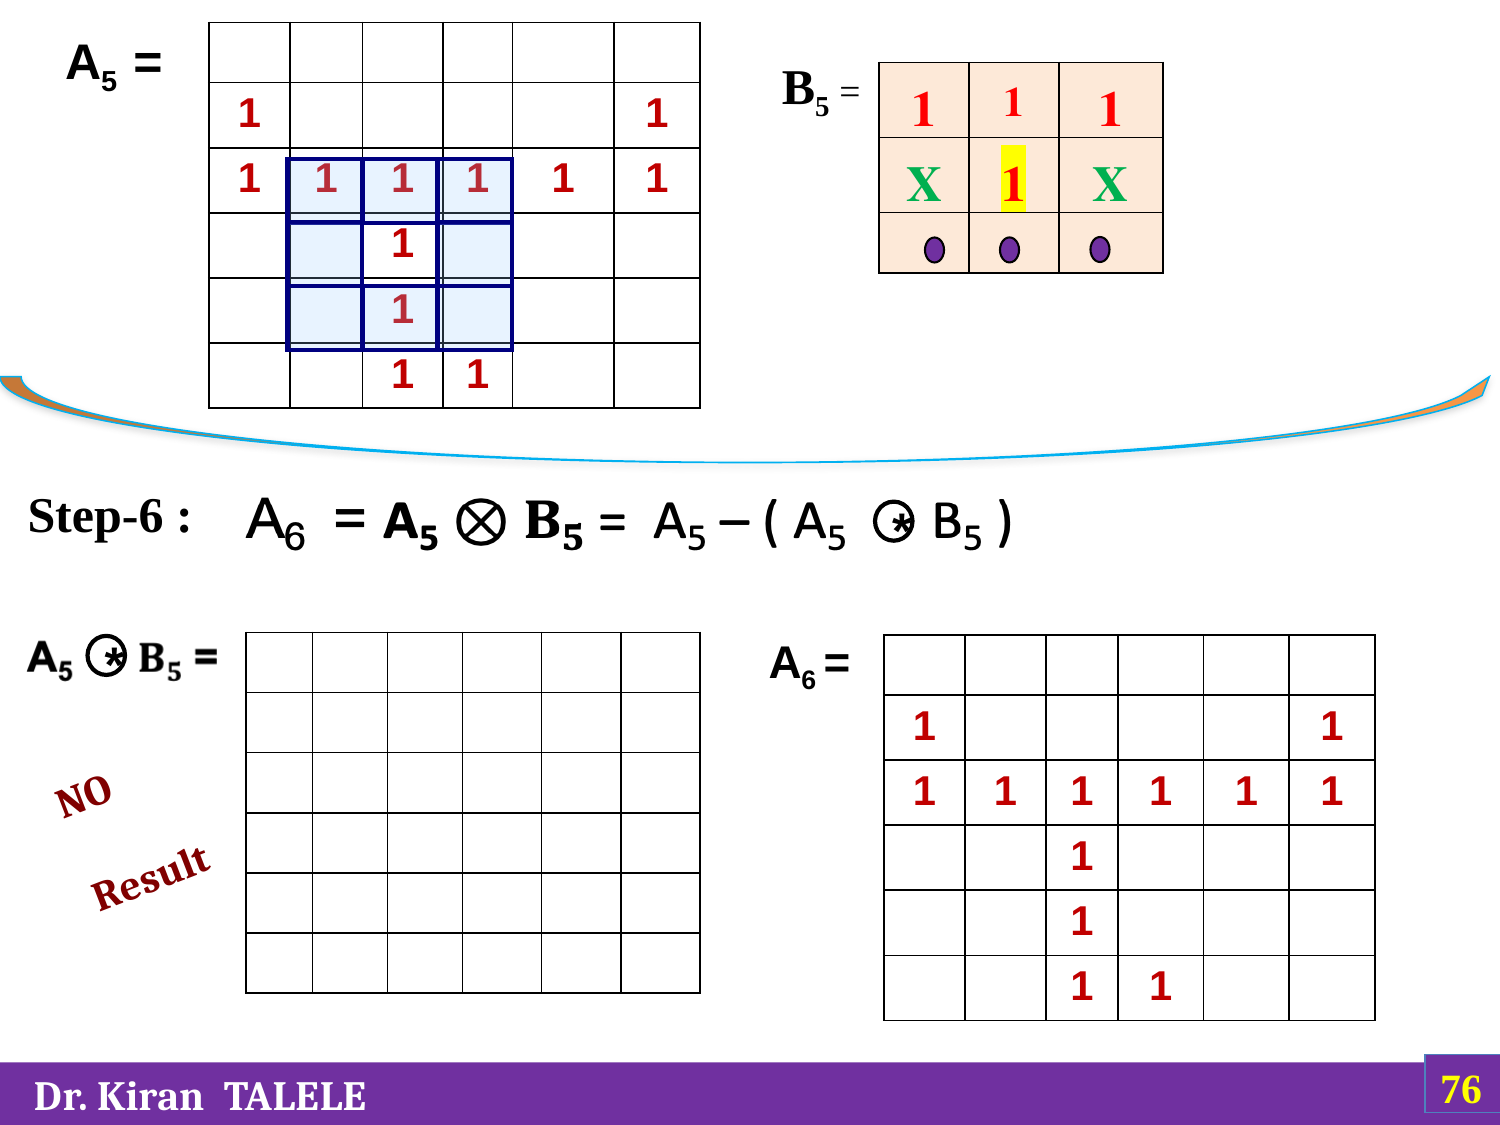

A5  =
|  |  |  |  |  |  |
| --- | --- | --- | --- | --- | --- |
| 1 |  |  |  |  | 1 |
| 1 | 1 | 1 | 1 | 1 | 1 |
|  |  | 1 |  |  |  |
|  |  | 1 |  |  |  |
|  |  | 1 | 1 |  |  |
B5 =
| 1 | 1 | 1 |
| --- | --- | --- |
| X | 1 | X |
|  |  |  |

Step-6 :

*

*
A6 =
|  |  |  |  |  |  |
| --- | --- | --- | --- | --- | --- |
|  |  |  |  |  |  |
|  |  |  |  |  |  |
|  |  |  |  |  |  |
|  |  |  |  |  |  |
|  |  |  |  |  |  |
|  |  |  |  |  |  |
| --- | --- | --- | --- | --- | --- |
| 1 |  |  |  |  | 1 |
| 1 | 1 | 1 | 1 | 1 | 1 |
|  |  | 1 |  |  |  |
|  |  | 1 |  |  |  |
|  |  | 1 | 1 |  |  |
NO
Result
76
  Dr. Kiran  TALELE